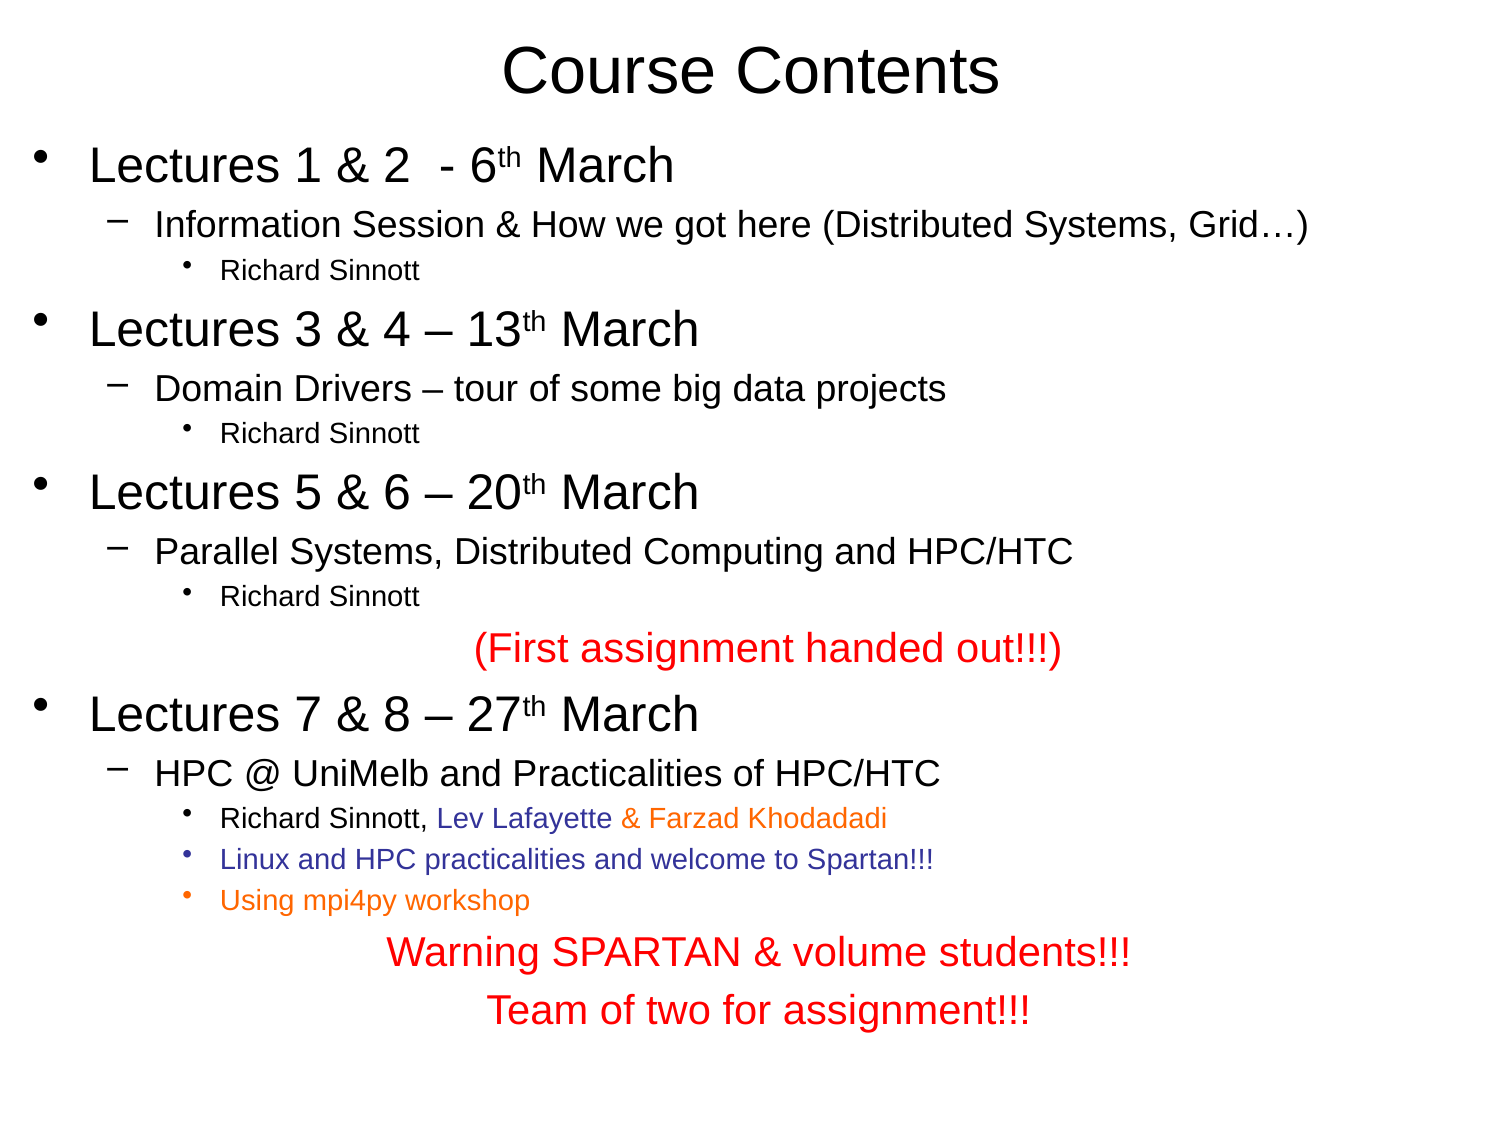

# Course Contents
Lectures 1 & 2  - 6th March
Information Session & How we got here (Distributed Systems, Grid…)
Richard Sinnott
Lectures 3 & 4 – 13th March
Domain Drivers – tour of some big data projects
Richard Sinnott
Lectures 5 & 6 – 20th March
Parallel Systems, Distributed Computing and HPC/HTC
Richard Sinnott
(First assignment handed out!!!)
Lectures 7 & 8 – 27th March
HPC @ UniMelb and Practicalities of HPC/HTC
Richard Sinnott, Lev Lafayette & Farzad Khodadadi
Linux and HPC practicalities and welcome to Spartan!!!
Using mpi4py workshop
Warning SPARTAN & volume students!!!
Team of two for assignment!!!